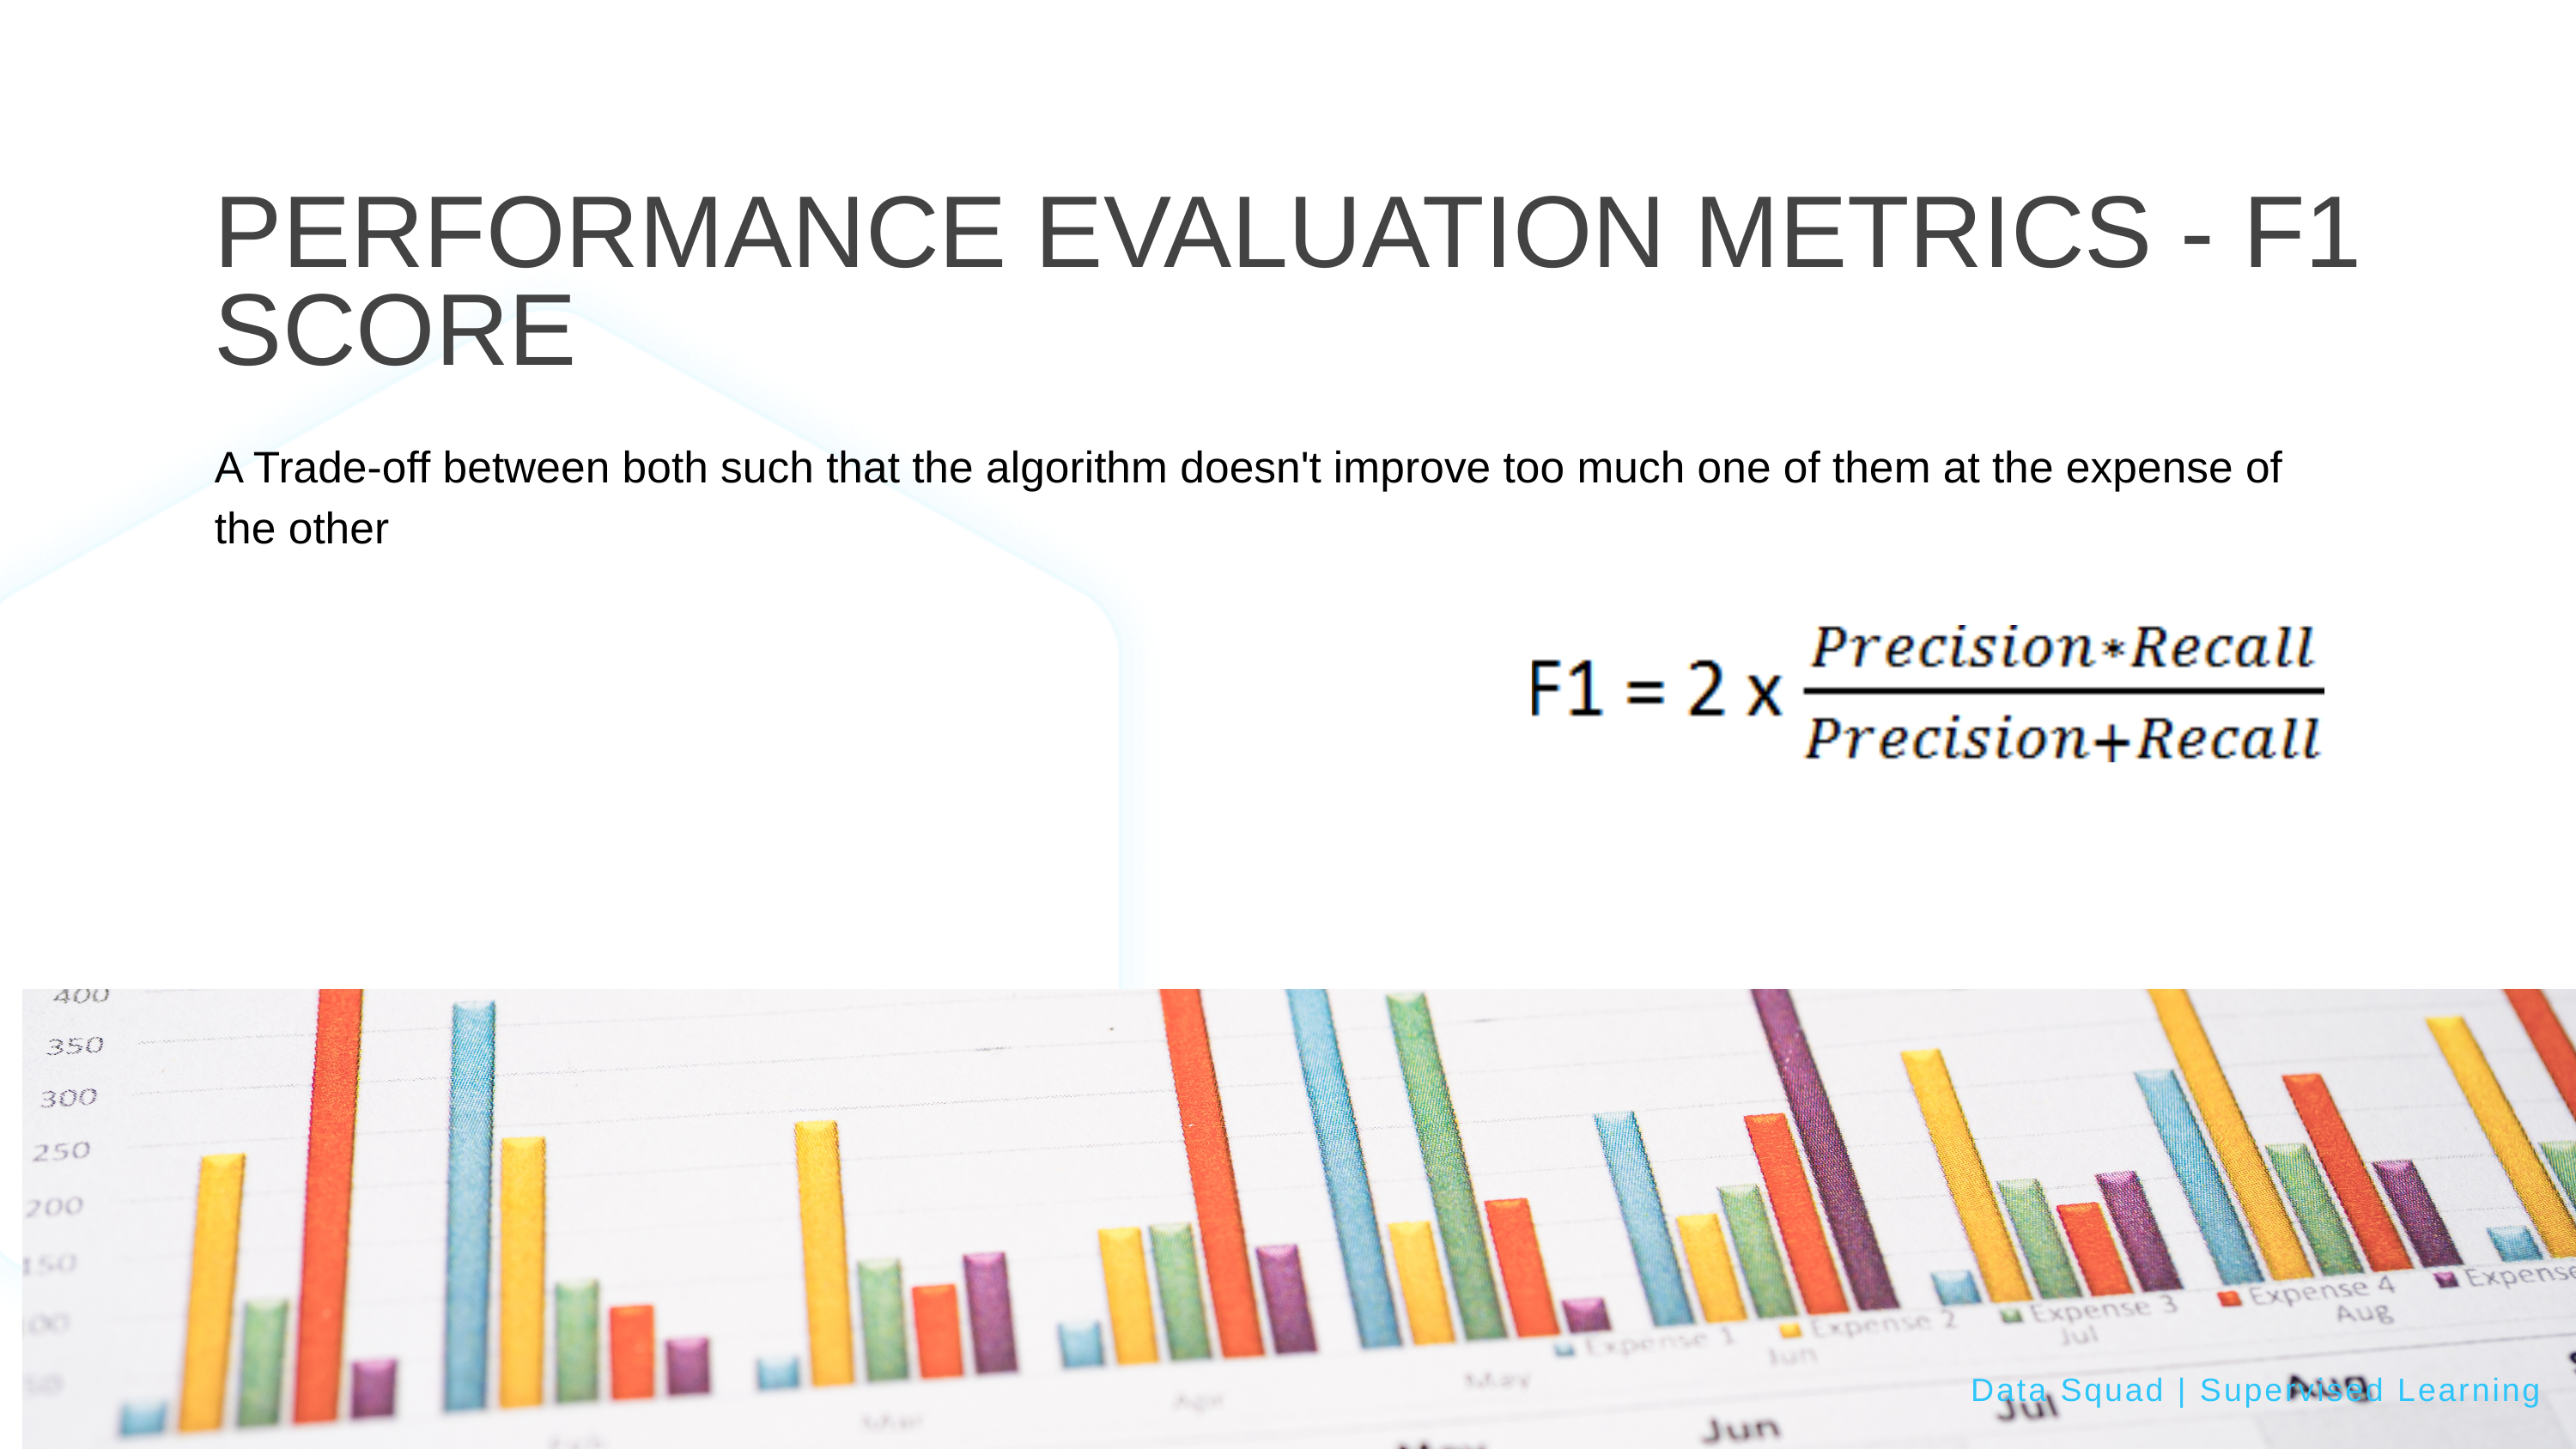

PERFORMANCE EVALUATION METRICS - F1 SCORE
A Trade-off between both such that the algorithm doesn't improve too much one of them at the expense of the other

Data Squad | Supervised Learning